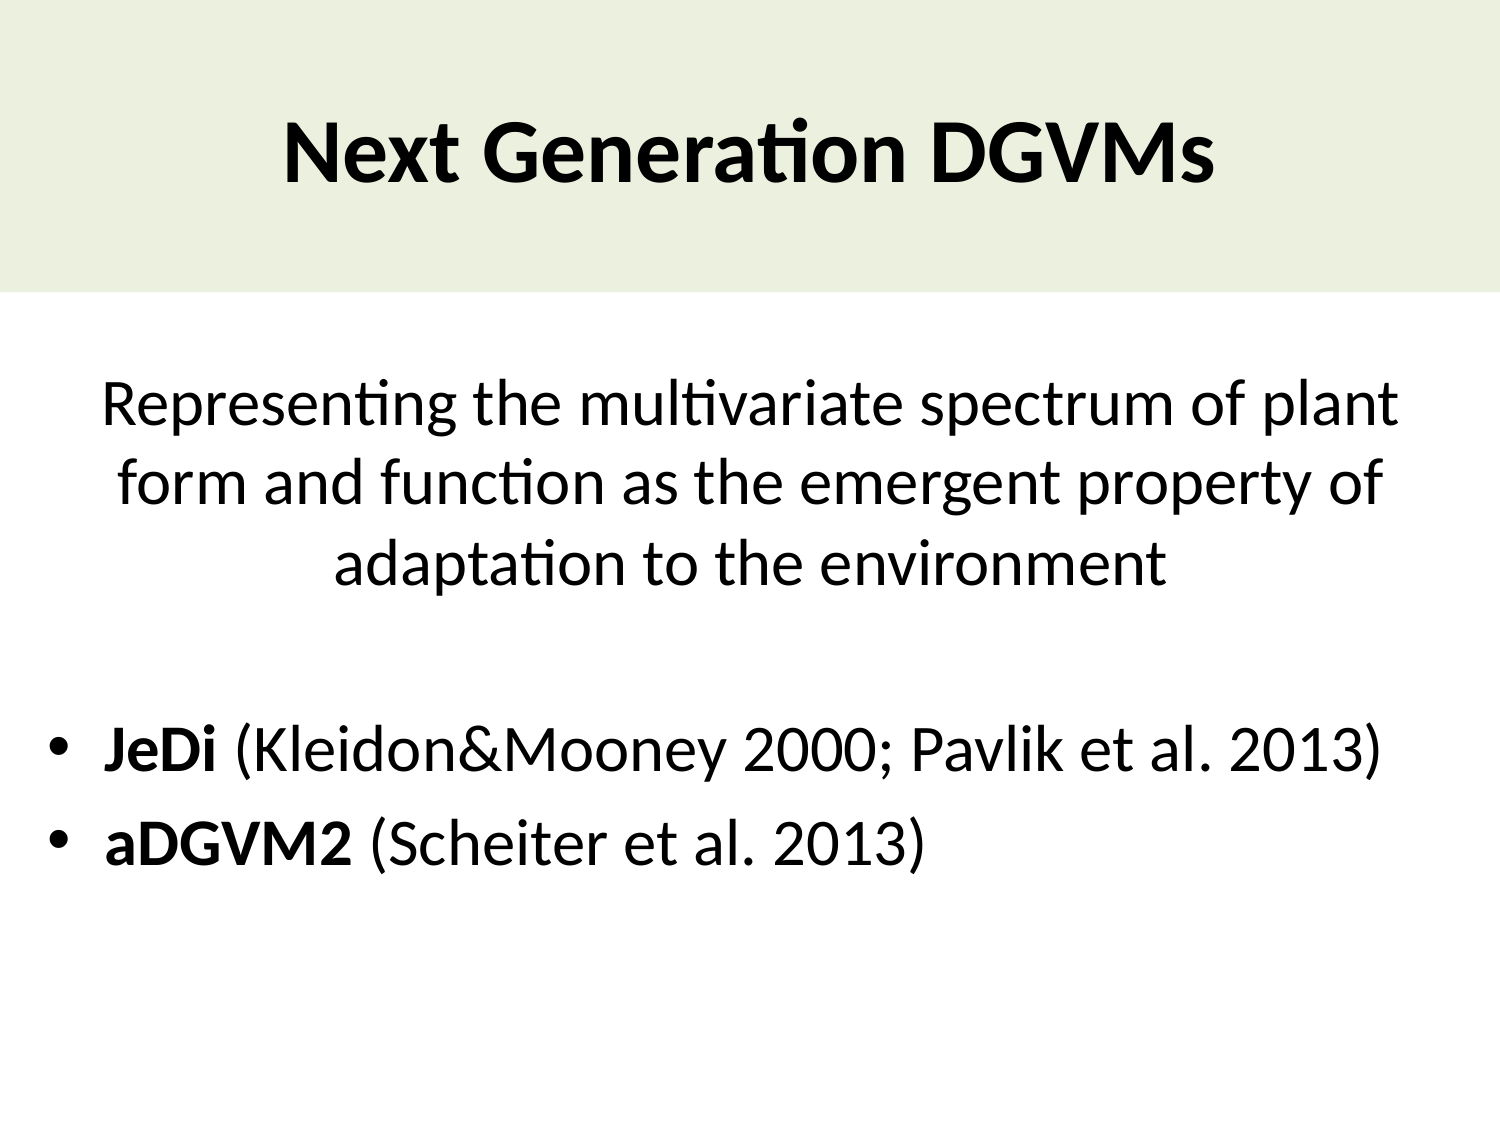

# Next Generation DGVMs
Representing the multivariate spectrum of plant form and function as the emergent property of adaptation to the environment

JeDi (Kleidon&Mooney 2000; Pavlik et al. 2013)
aDGVM2 (Scheiter et al. 2013)